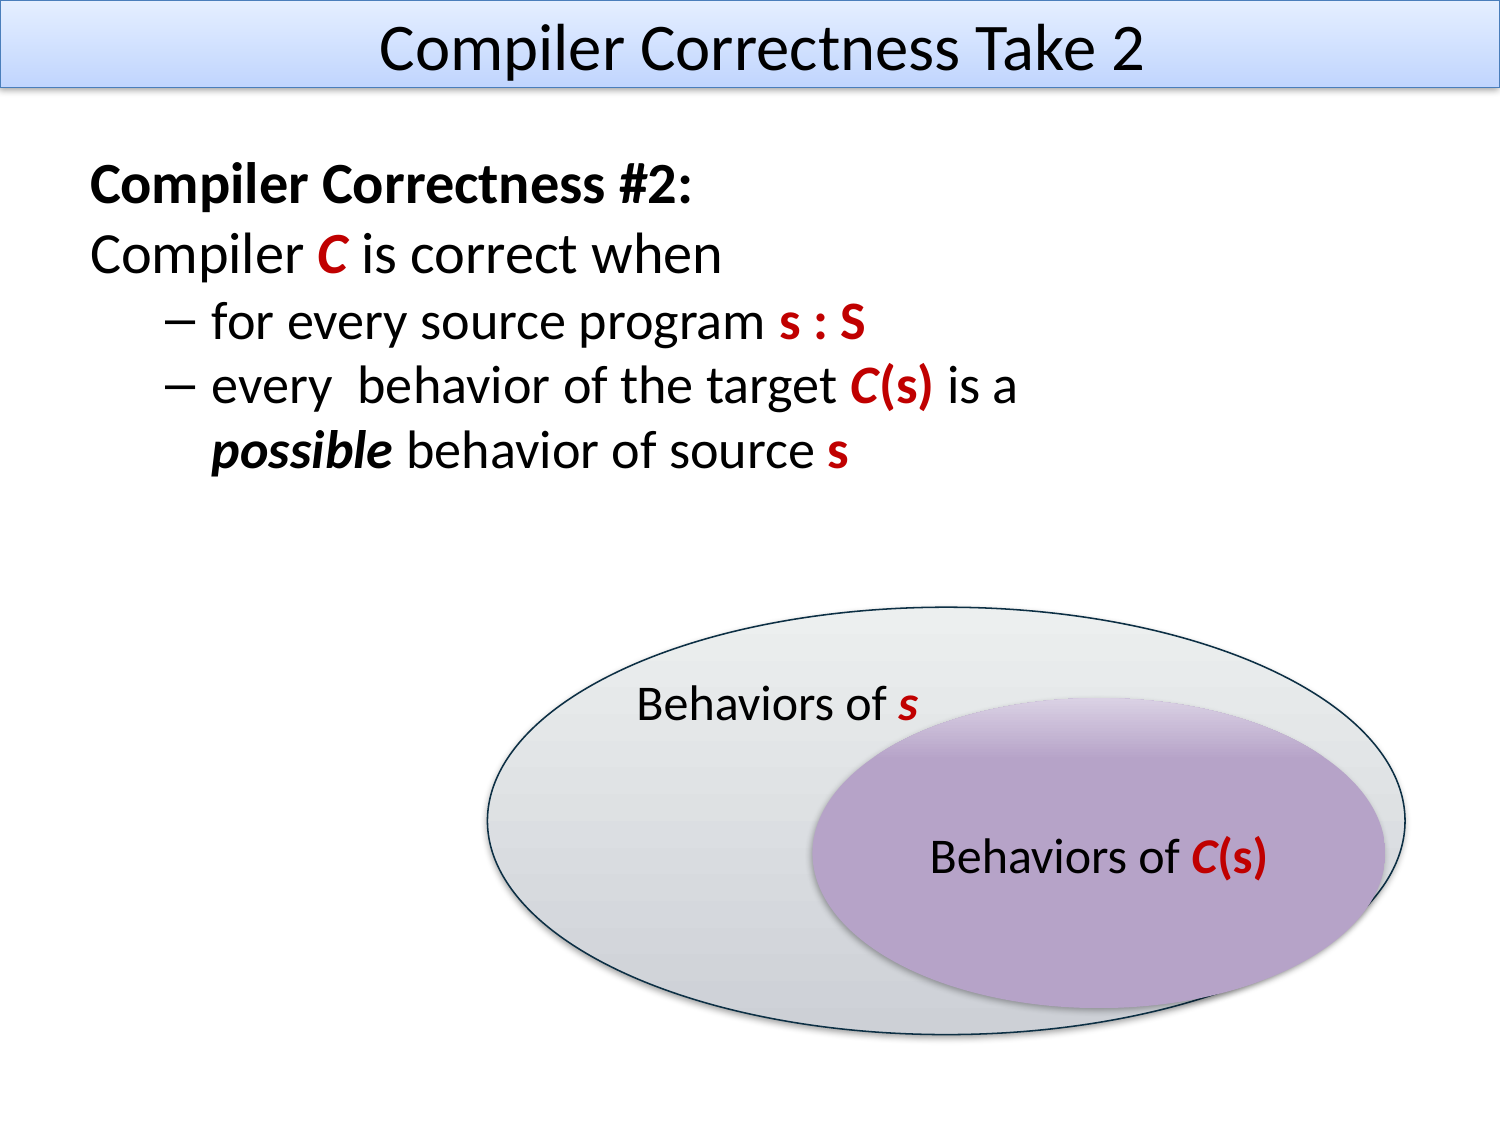

# Compiler Correctness Take 2
Compiler Correctness #2:
Compiler C is correct when
for every source program s : S
every  behavior of the target C(s) is a possible behavior of source s
Behaviors of s

Behaviors of C(s)